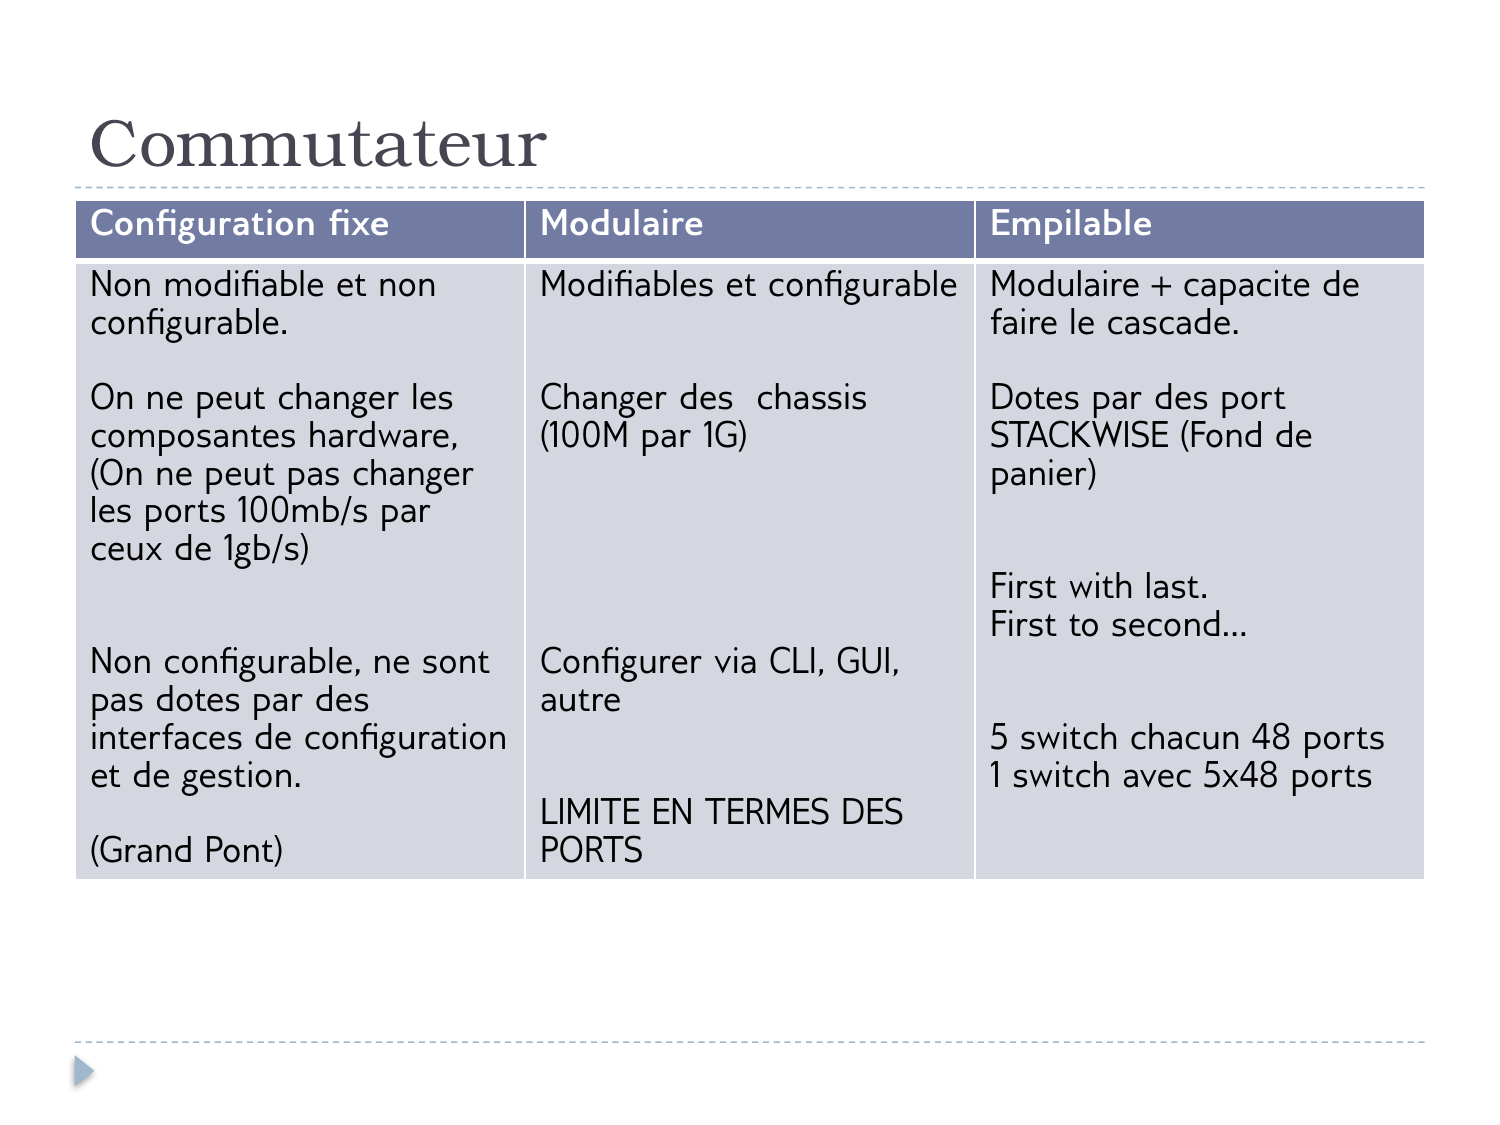

# Commutateur
| Configuration fixe | Modulaire | Empilable |
| --- | --- | --- |
| Non modifiable et non configurable. On ne peut changer les composantes hardware, (On ne peut pas changer les ports 100mb/s par ceux de 1gb/s) Non configurable, ne sont pas dotes par des interfaces de configuration et de gestion. (Grand Pont) | Modifiables et configurable Changer des chassis (100M par 1G) Configurer via CLI, GUI, autre LIMITE EN TERMES DES PORTS | Modulaire + capacite de faire le cascade. Dotes par des port STACKWISE (Fond de panier) First with last. First to second… 5 switch chacun 48 ports 1 switch avec 5x48 ports |